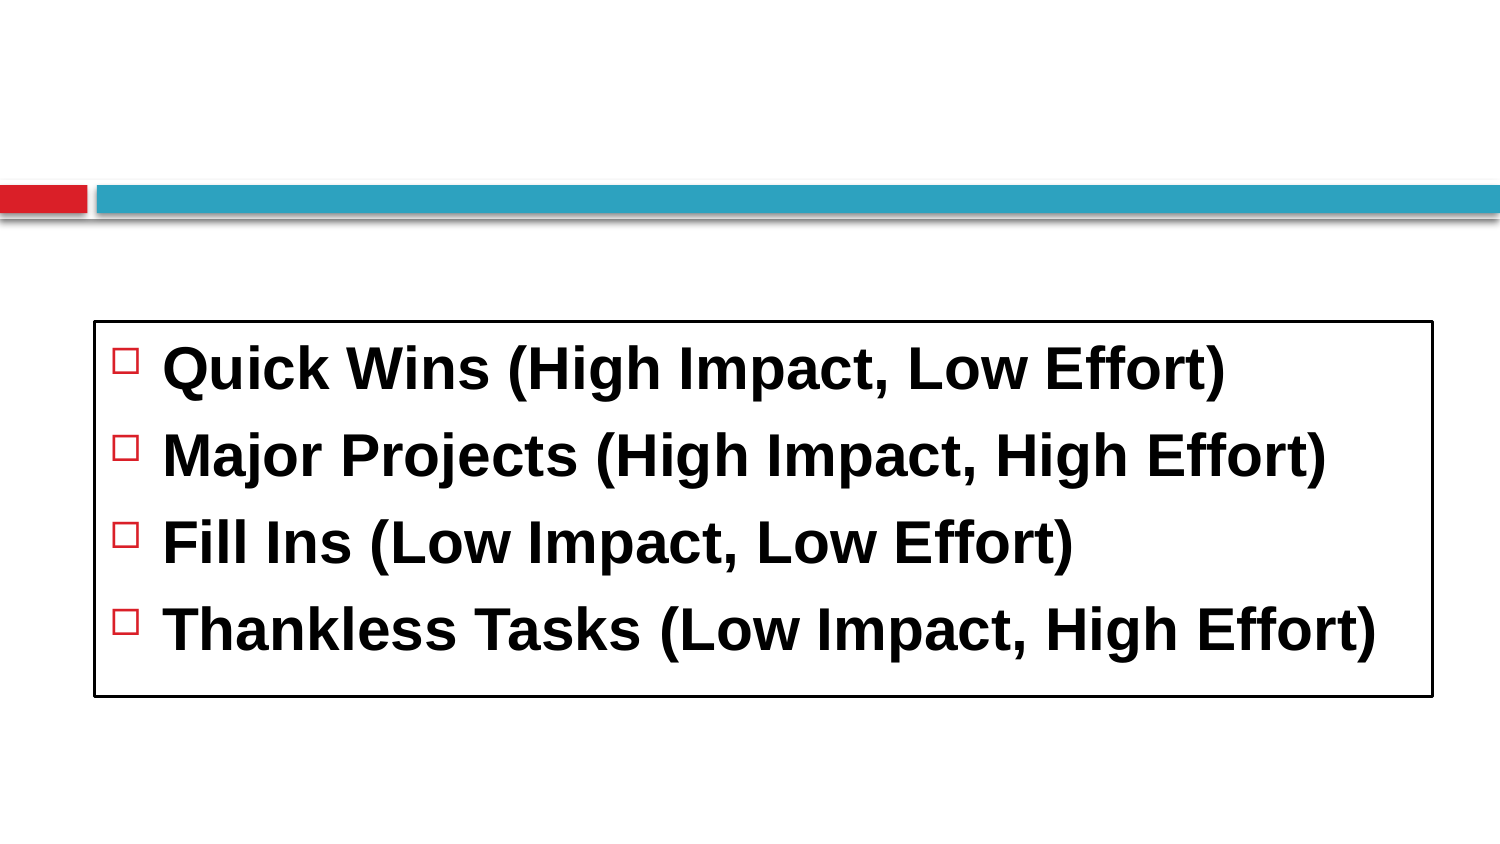

#
Quick Wins (High Impact, Low Effort)
Major Projects (High Impact, High Effort)
Fill Ins (Low Impact, Low Effort)
Thankless Tasks (Low Impact, High Effort)